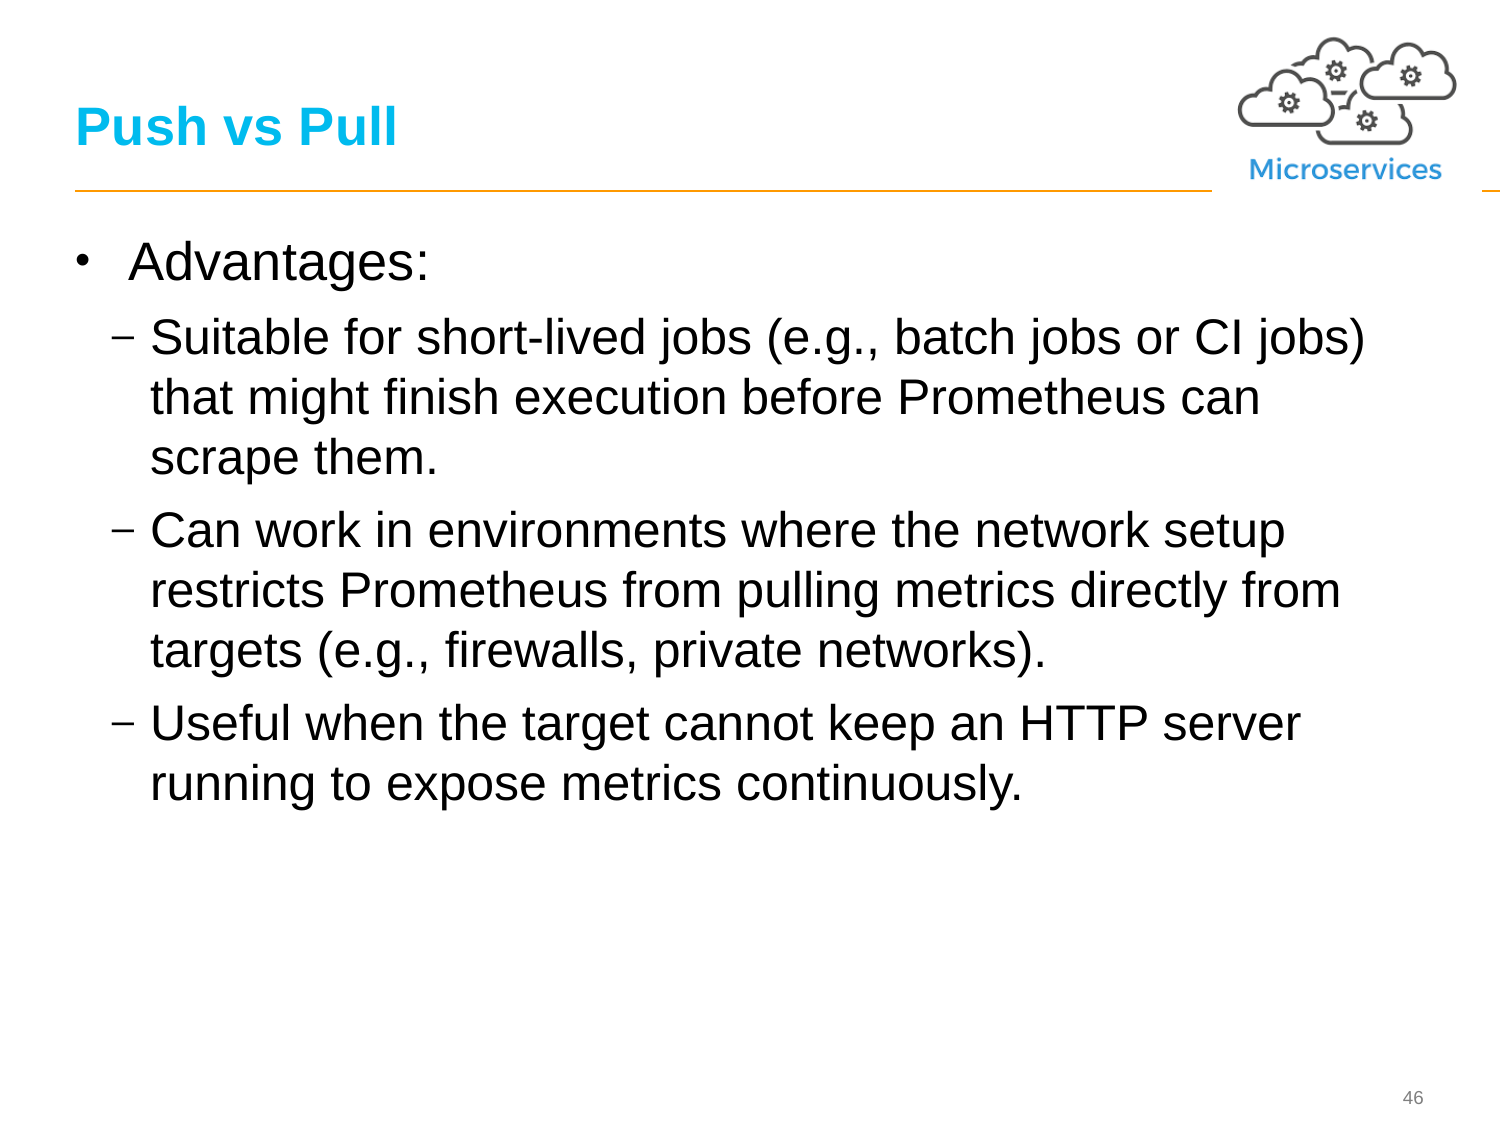

# Push vs Pull
 Advantages:
Suitable for short-lived jobs (e.g., batch jobs or CI jobs) that might finish execution before Prometheus can scrape them.
Can work in environments where the network setup restricts Prometheus from pulling metrics directly from targets (e.g., firewalls, private networks).
Useful when the target cannot keep an HTTP server running to expose metrics continuously.